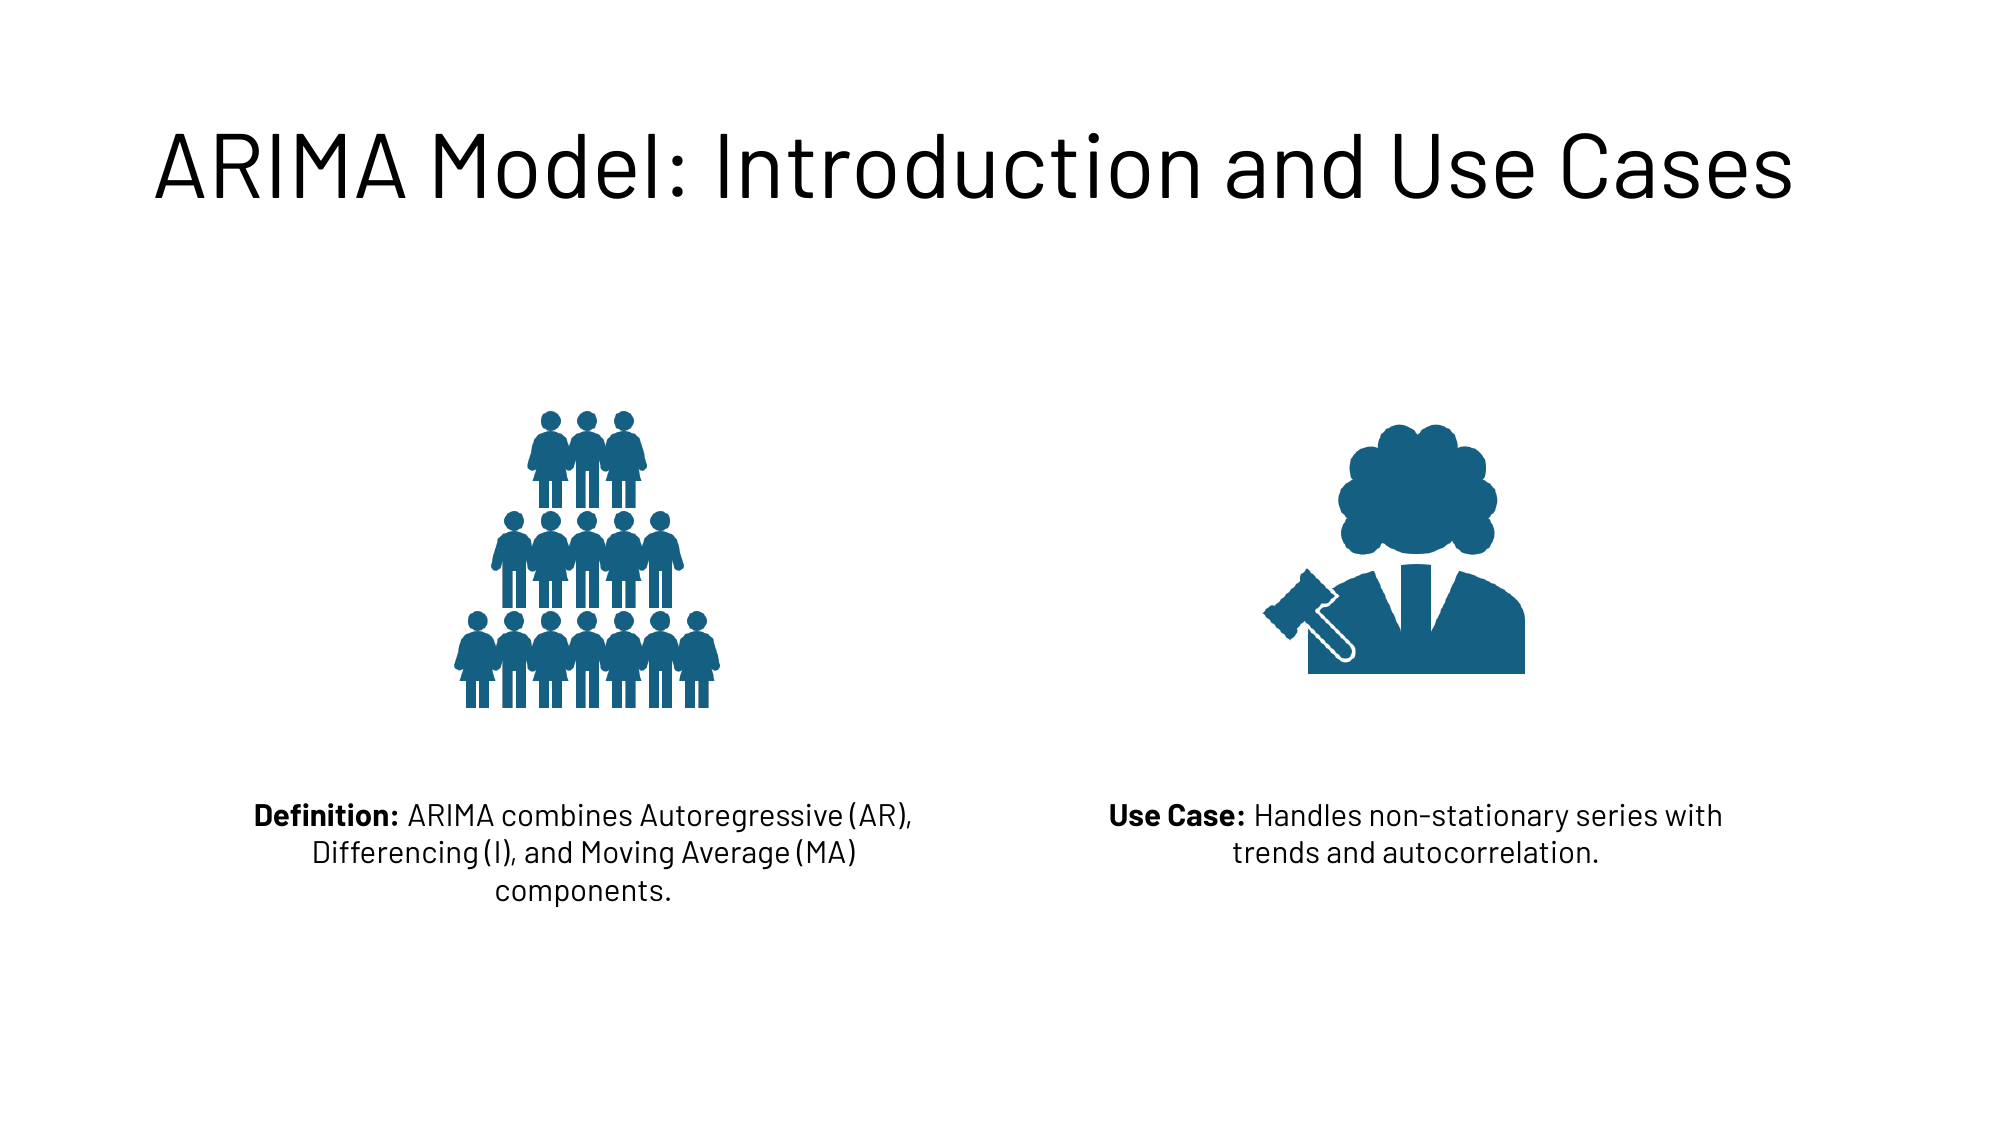

# ARIMA Model: Introduction and Use Cases
Definition: ARIMA combines Autoregressive (AR), Differencing (I), and Moving Average (MA) components.
Use Case: Handles non-stationary series with trends and autocorrelation.